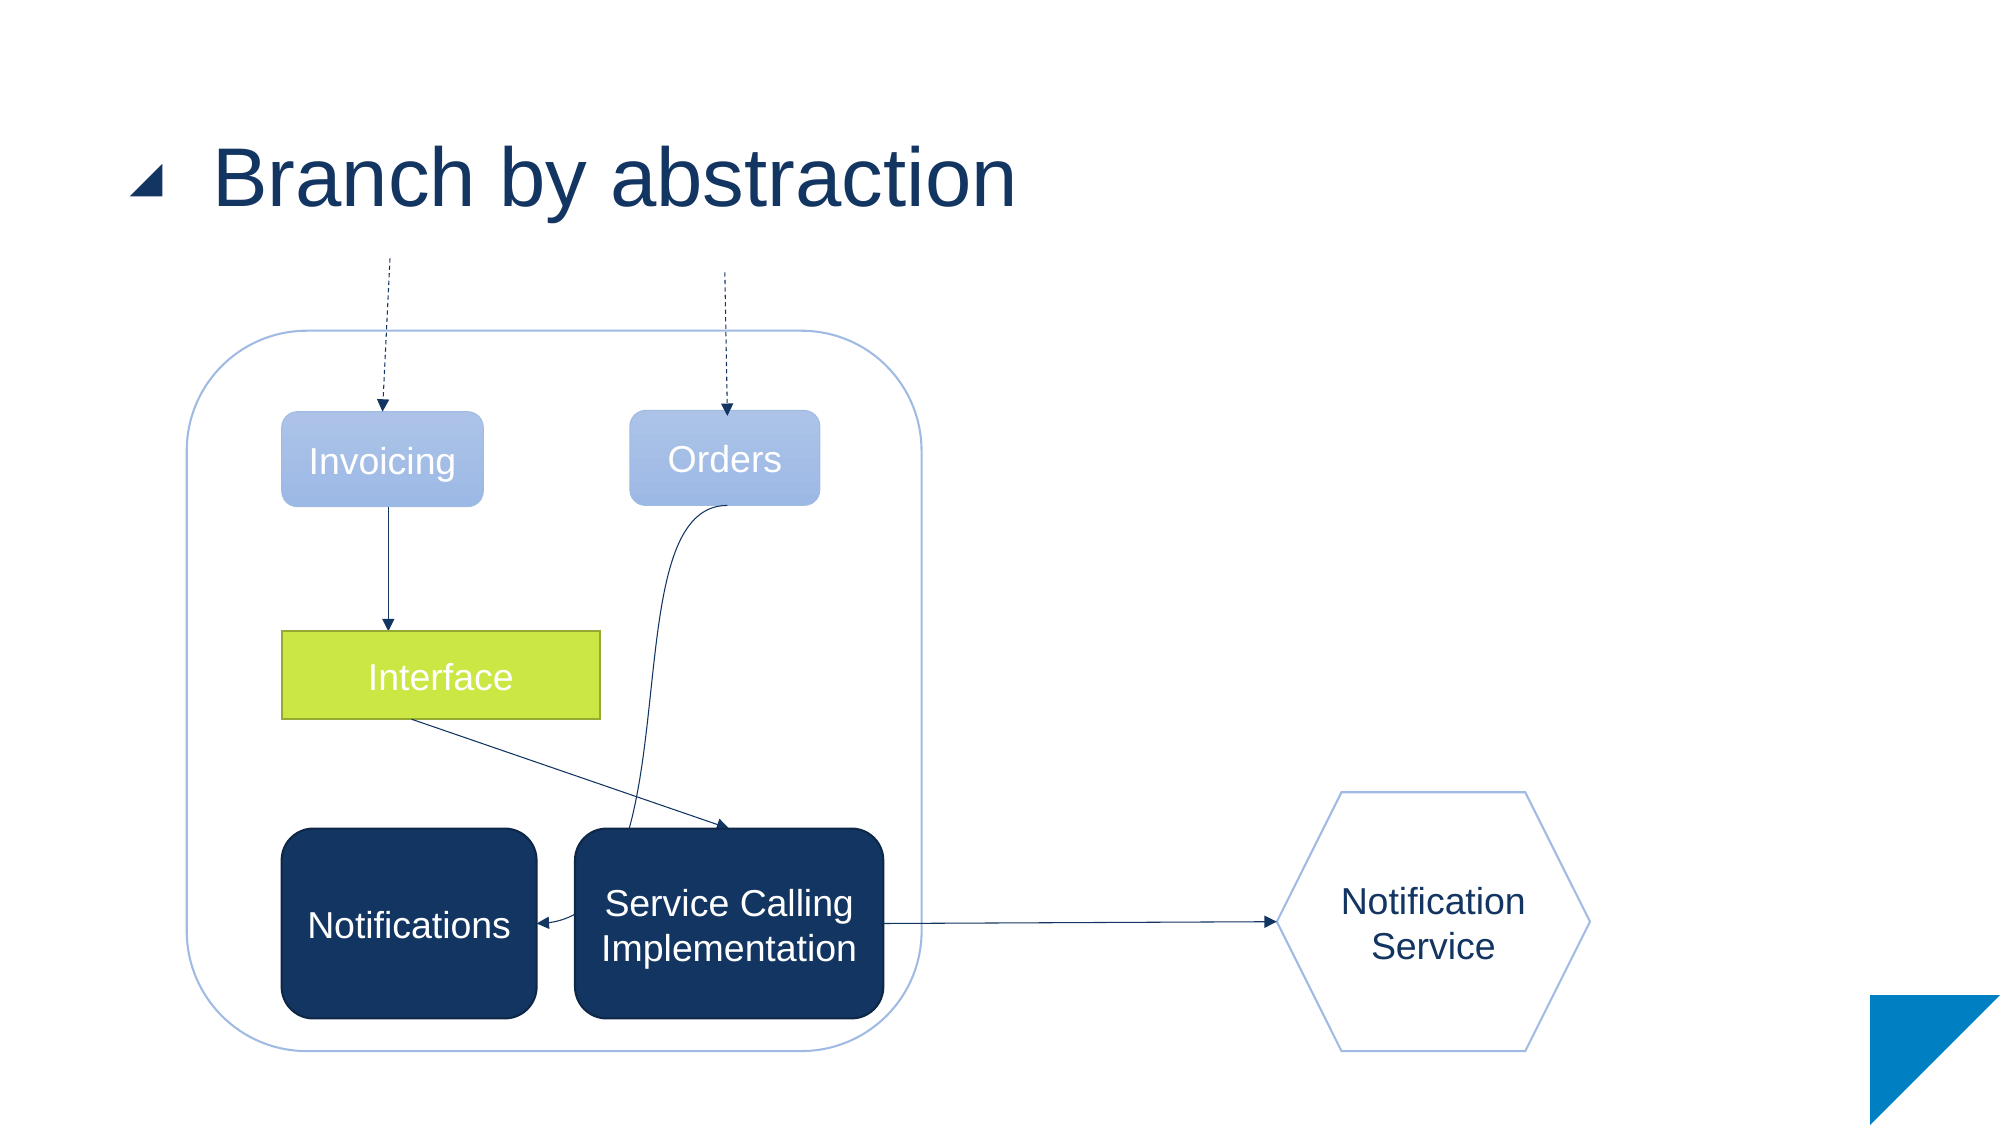

# Branch by abstraction

Orders
Invoicing
Interface
Notification Service
Service Calling Implementation
Notifications